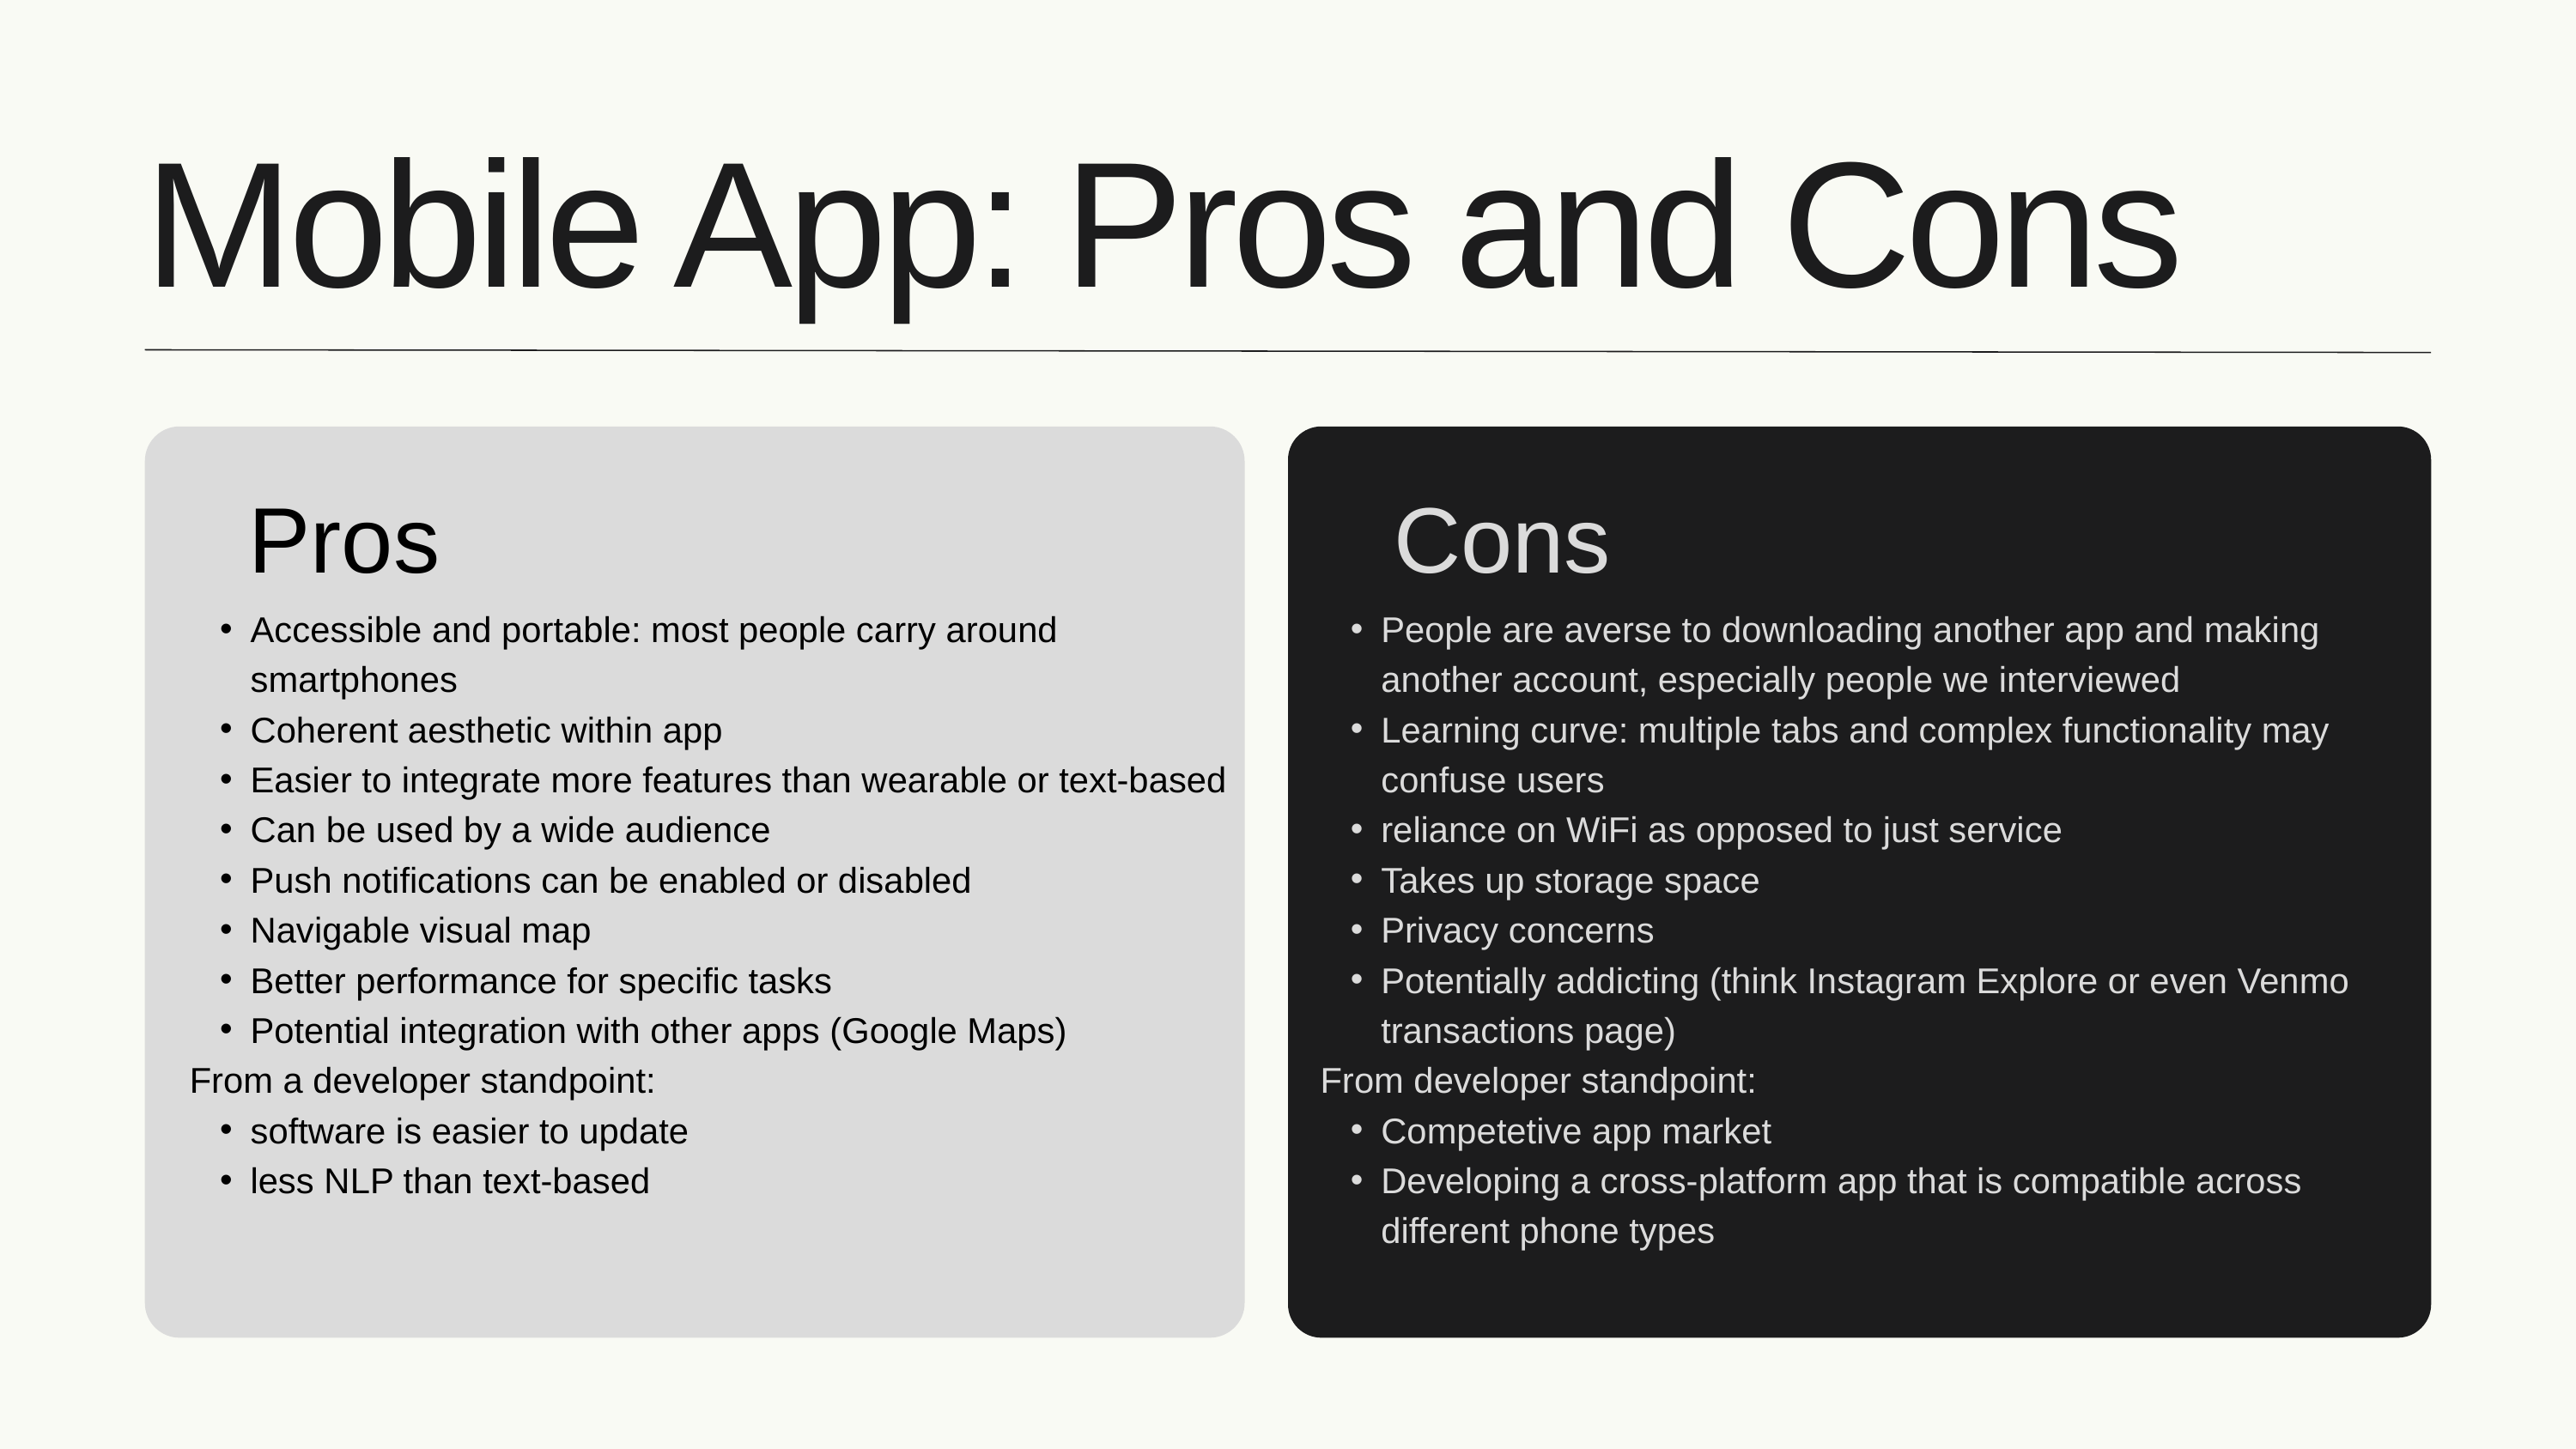

Mobile App: Pros and Cons

Pros
Cons
Accessible and portable: most people carry around smartphones
Coherent aesthetic within app
Easier to integrate more features than wearable or text-based
Can be used by a wide audience
Push notifications can be enabled or disabled
Navigable visual map
Better performance for specific tasks
Potential integration with other apps (Google Maps)
From a developer standpoint:
software is easier to update
less NLP than text-based
People are averse to downloading another app and making another account, especially people we interviewed
Learning curve: multiple tabs and complex functionality may confuse users
reliance on WiFi as opposed to just service
Takes up storage space
Privacy concerns
Potentially addicting (think Instagram Explore or even Venmo transactions page)
From developer standpoint:
Competetive app market
Developing a cross-platform app that is compatible across different phone types